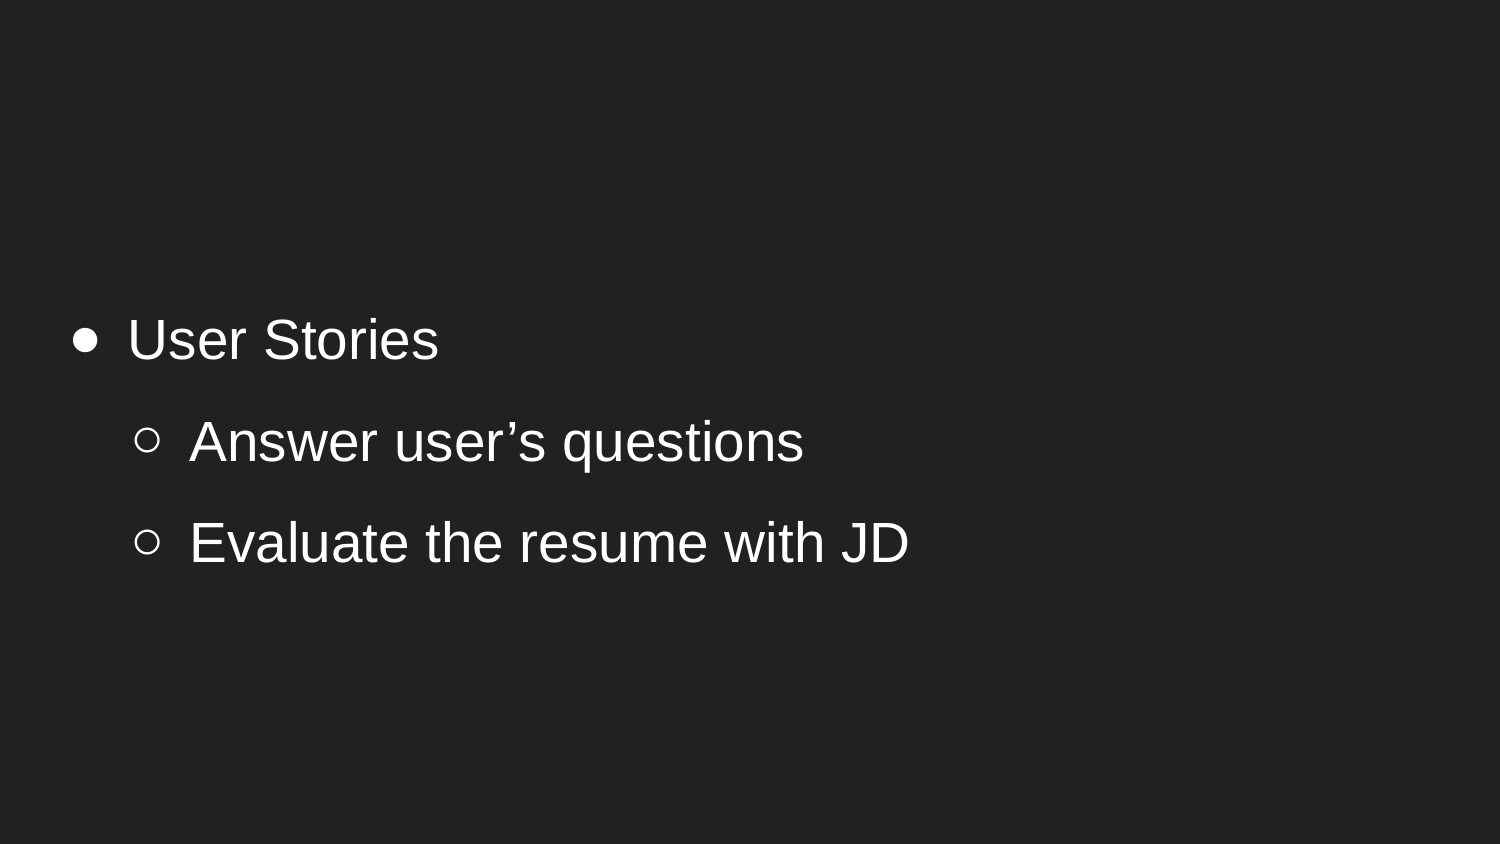

User Stories
Answer user’s questions
Evaluate the resume with JD